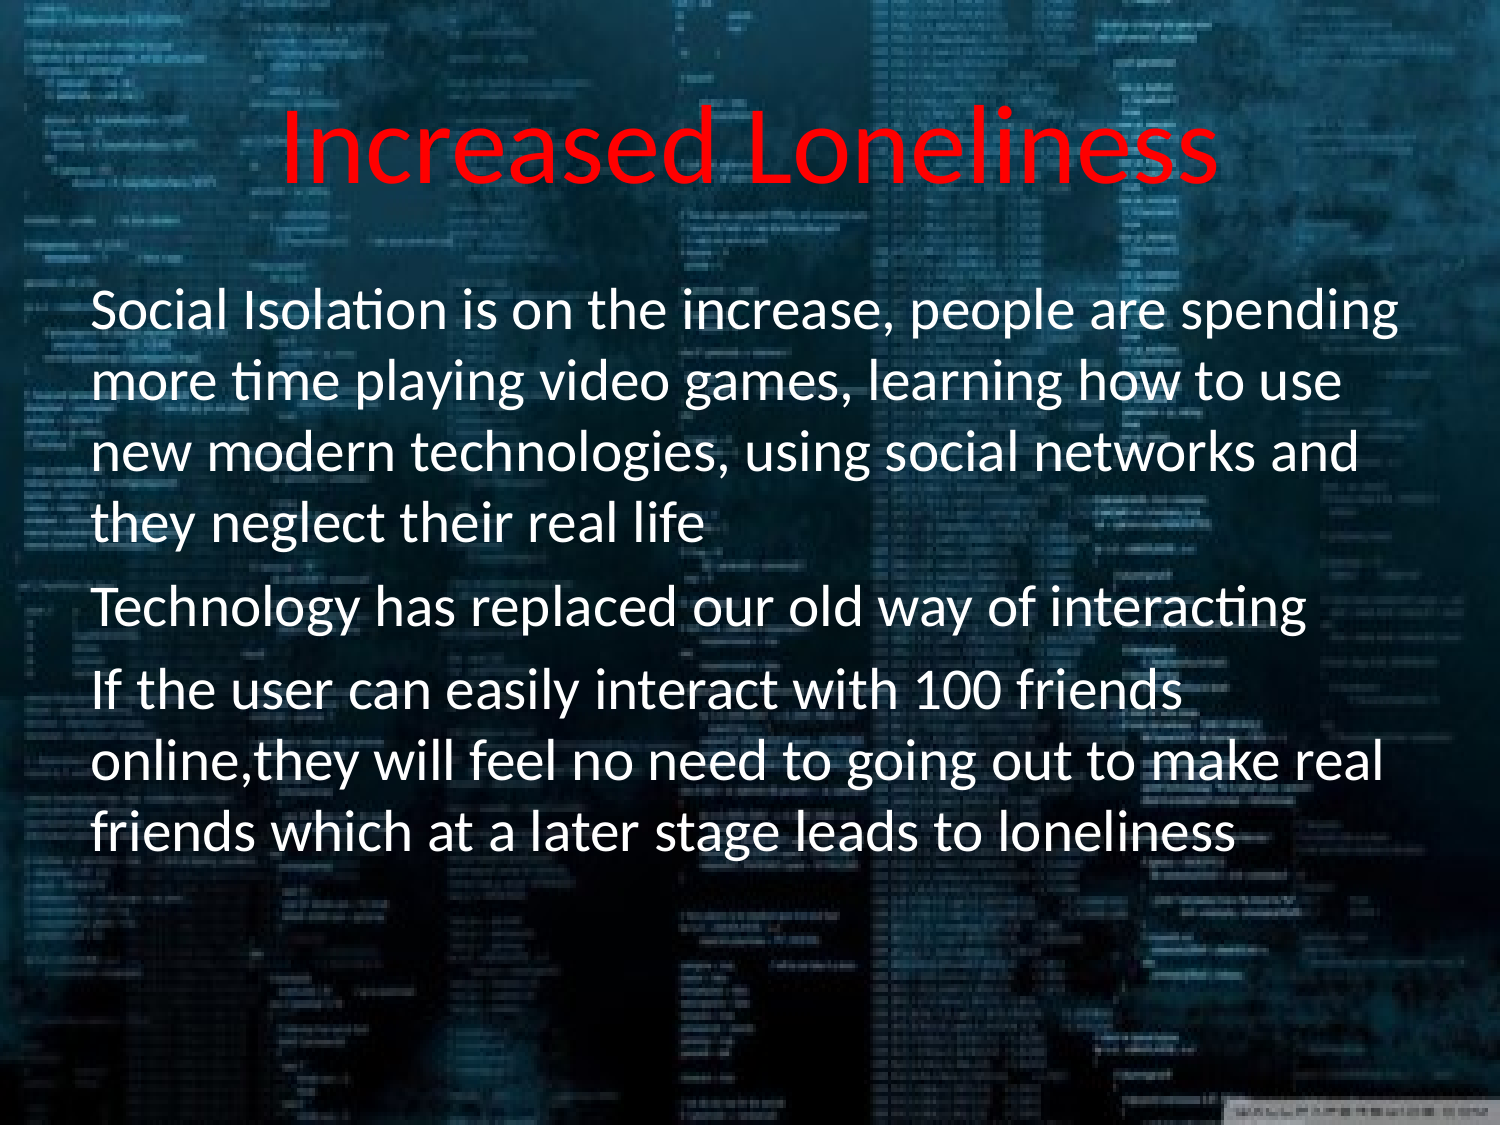

# Increased Loneliness
Social Isolation is on the increase, people are spending more time playing video games, learning how to use new modern technologies, using social networks and they neglect their real life
Technology has replaced our old way of interacting
If the user can easily interact with 100 friends online,they will feel no need to going out to make real friends which at a later stage leads to loneliness